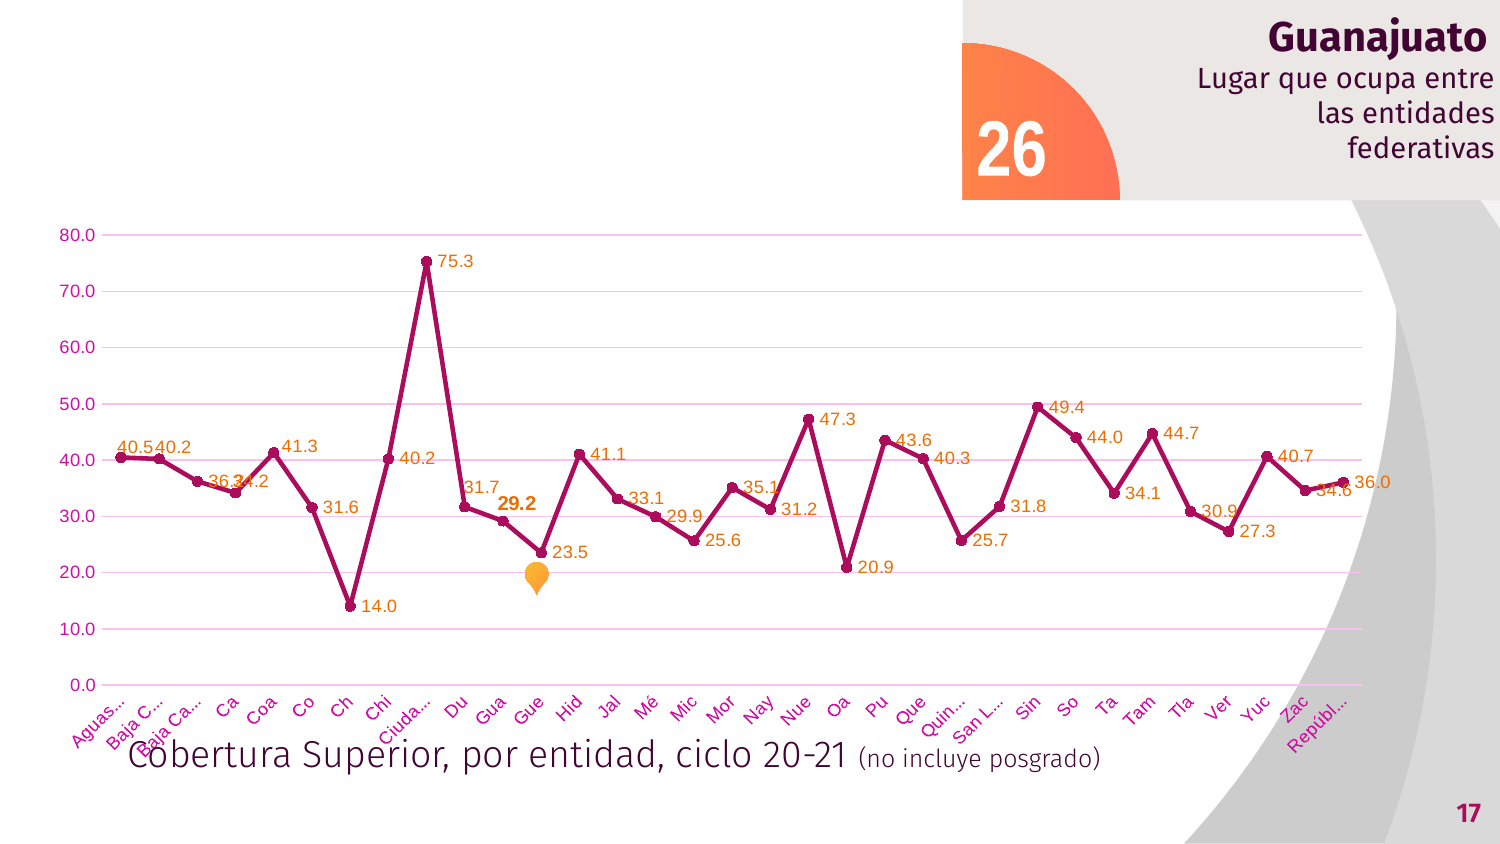

Guanajuato
Lugar que ocupa entre las entidades federativas

26

### Chart

| Category | Porcentaje |
|---|---|
| Aguascalientes | 40.47866253381937 |
| Baja California | 40.209087764176424 |
| Baja California Sur | 36.231245132184156 |
| Campeche | 34.160417499236 |
| Coahuila | 41.31707156374338 |
| Colima | 31.559351397352703 |
| Chiapas | 14.031568765727542 |
| Chihuahua | 40.23099221241833 |
| Ciudad de México | 75.30736076160083 |
| Durango | 31.68133282108511 |
| Guanajuato | 29.17987102759372 |
| Guerrero | 23.512503941591675 |
| Hidalgo | 41.055606975931425 |
| Jalisco | 33.09521983500049 |
| México | 29.922926462953598 |
| Michoacán | 25.6336553515945 |
| Morelos | 35.120889127566926 |
| Nayarit | 31.245229577995826 |
| Nuevo León | 47.275439108848936 |
| Oaxaca | 20.92239066778695 |
| Puebla | 43.55339303067699 |
| Querétaro | 40.26413295056075 |
| Quintana Roo | 25.697588439036412 |
| San Luis Potosí | 31.760425479518435 |
| Sinaloa | 49.447267409979894 |
| Sonora | 43.984294307066044 |
| Tabasco | 34.11766875351522 |
| Tamaulipas | 44.7298357068953 |
| Tlaxcala | 30.85321704788547 |
| Veracruz | 27.301876386769102 |
| Yucatán | 40.65921620912072 |
| Zacatecas | 34.590840576443576 |
| República Mexicana | 36.04881143821811 |
Cobertura Superior, por entidad, ciclo 20-21 (no incluye posgrado)
17